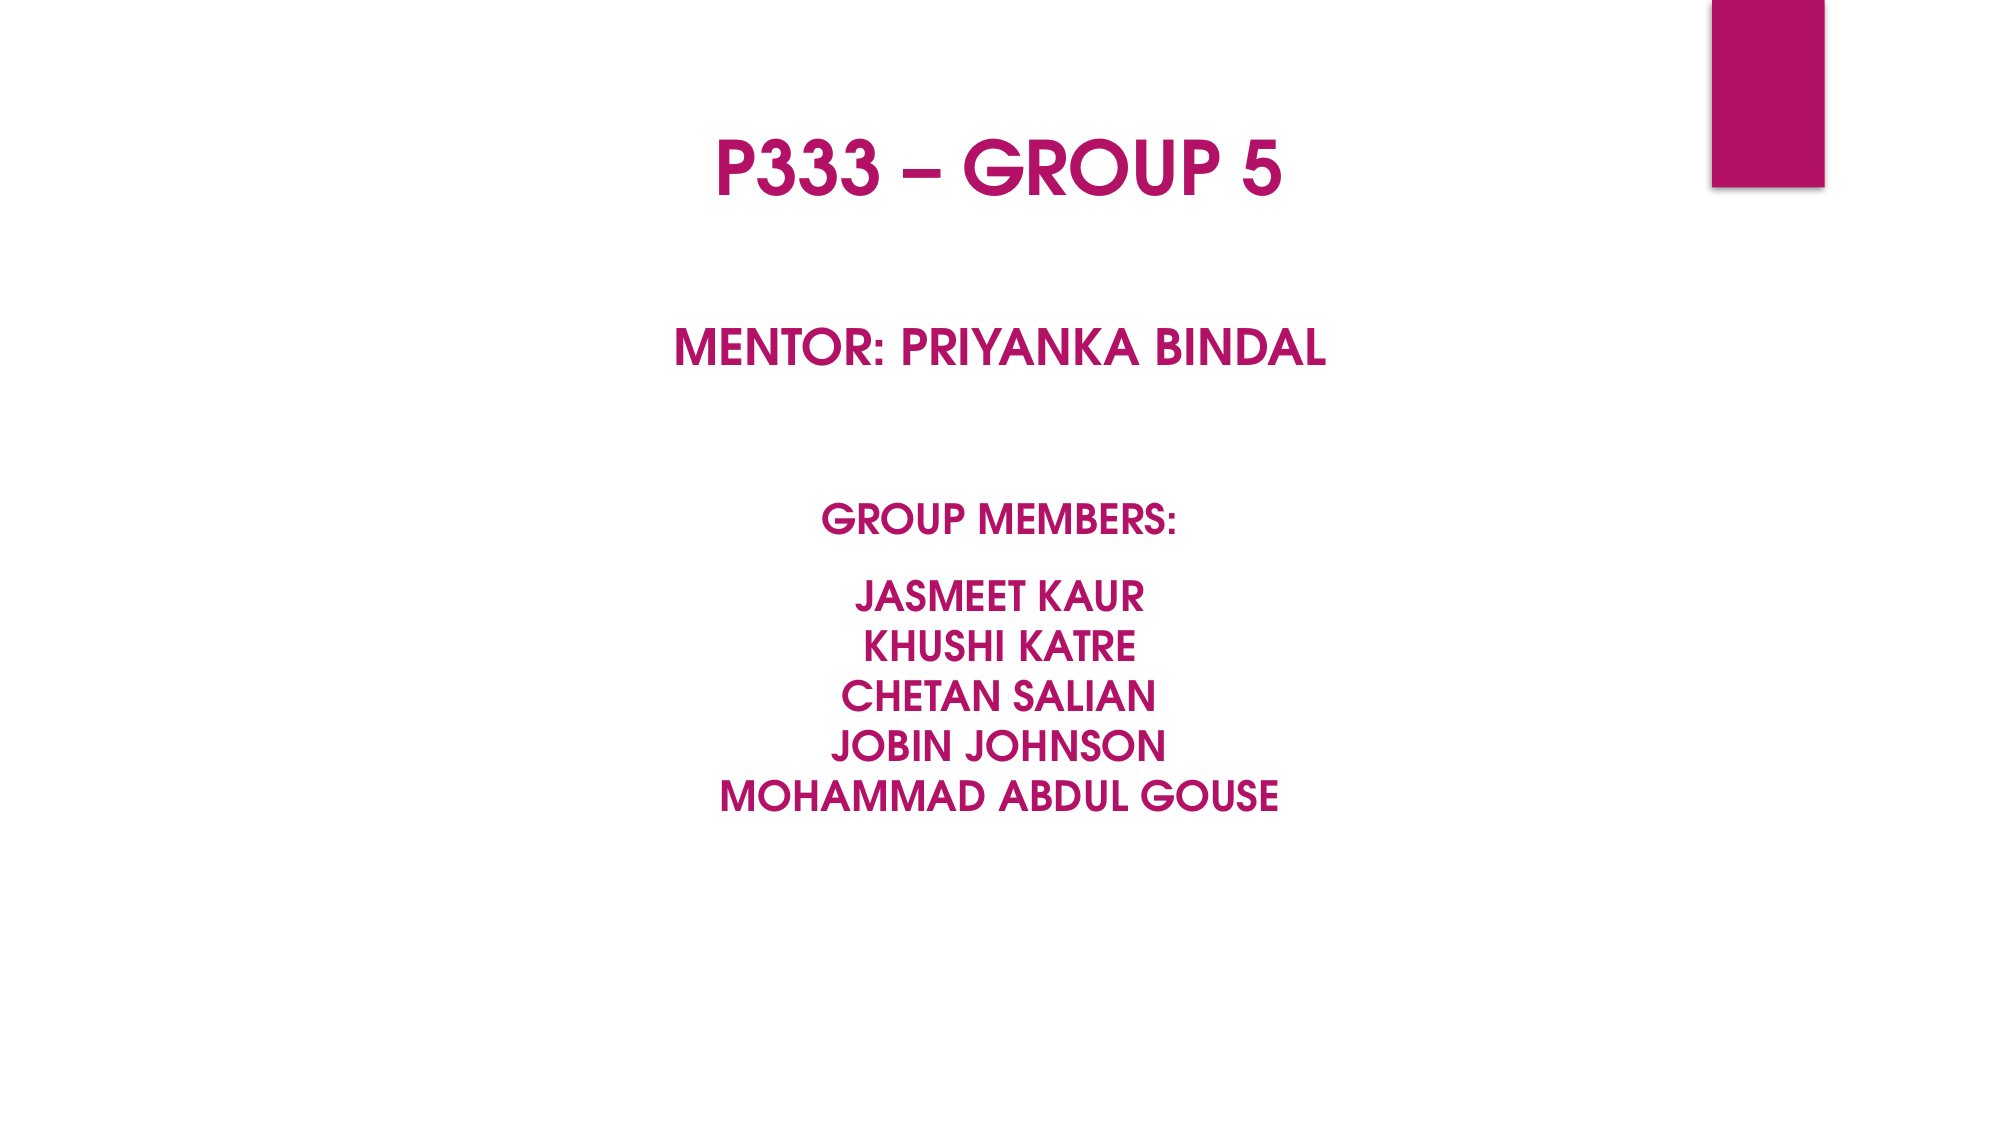

P333 – Group 5
Mentor: Priyanka Bindal

Group Members:

Jasmeet kaur
Khushi katre
Chetan salian
Jobin johnson
Mohammad abdul gouse